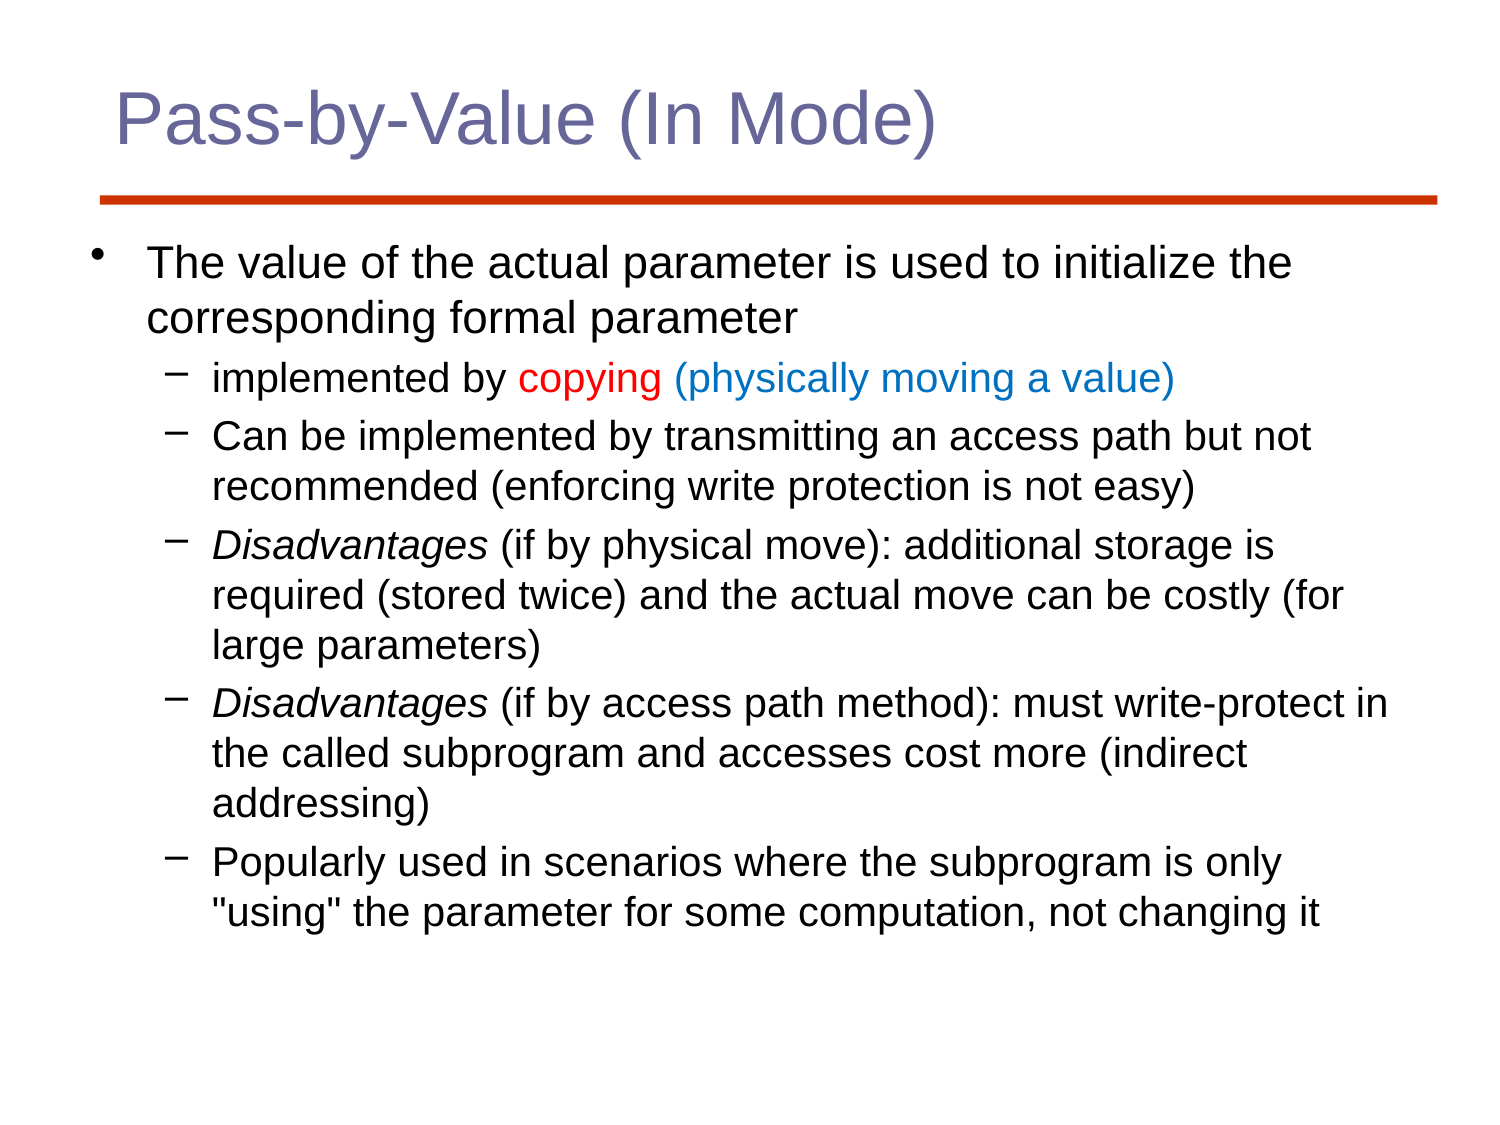

# Pass-by-Value (In Mode)
The value of the actual parameter is used to initialize the corresponding formal parameter
implemented by copying (physically moving a value)
Can be implemented by transmitting an access path but not recommended (enforcing write protection is not easy)
Disadvantages (if by physical move): additional storage is required (stored twice) and the actual move can be costly (for large parameters)
Disadvantages (if by access path method): must write-protect in the called subprogram and accesses cost more (indirect addressing)
Popularly used in scenarios where the subprogram is only "using" the parameter for some computation, not changing it